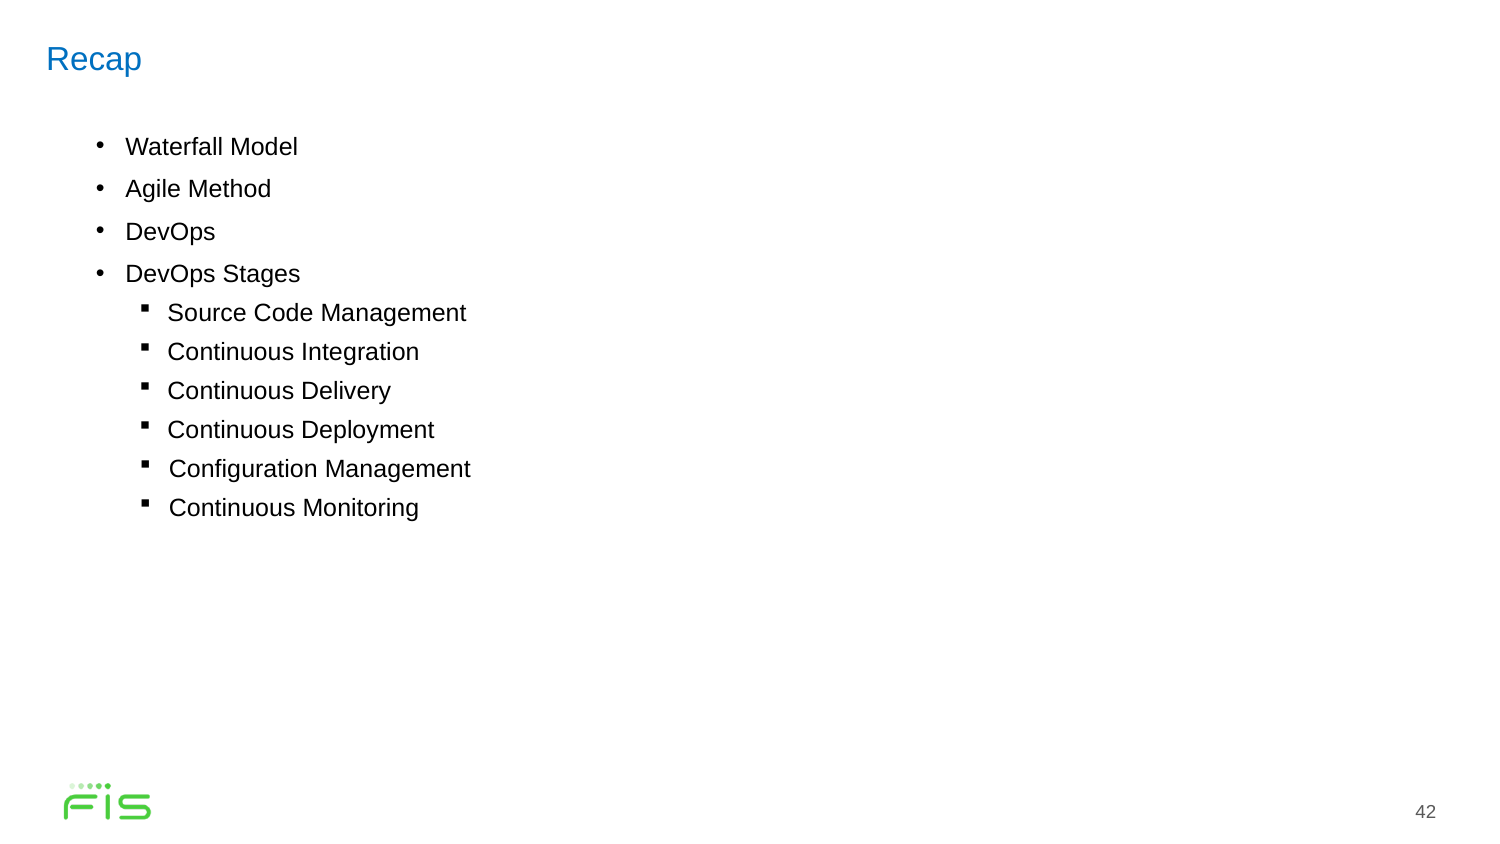

Recap

Waterfall Model
Agile Method
DevOps
DevOps Stages
Source Code Management
Continuous Integration
Continuous Delivery
Continuous Deployment
Configuration Management
Continuous Monitoring

42